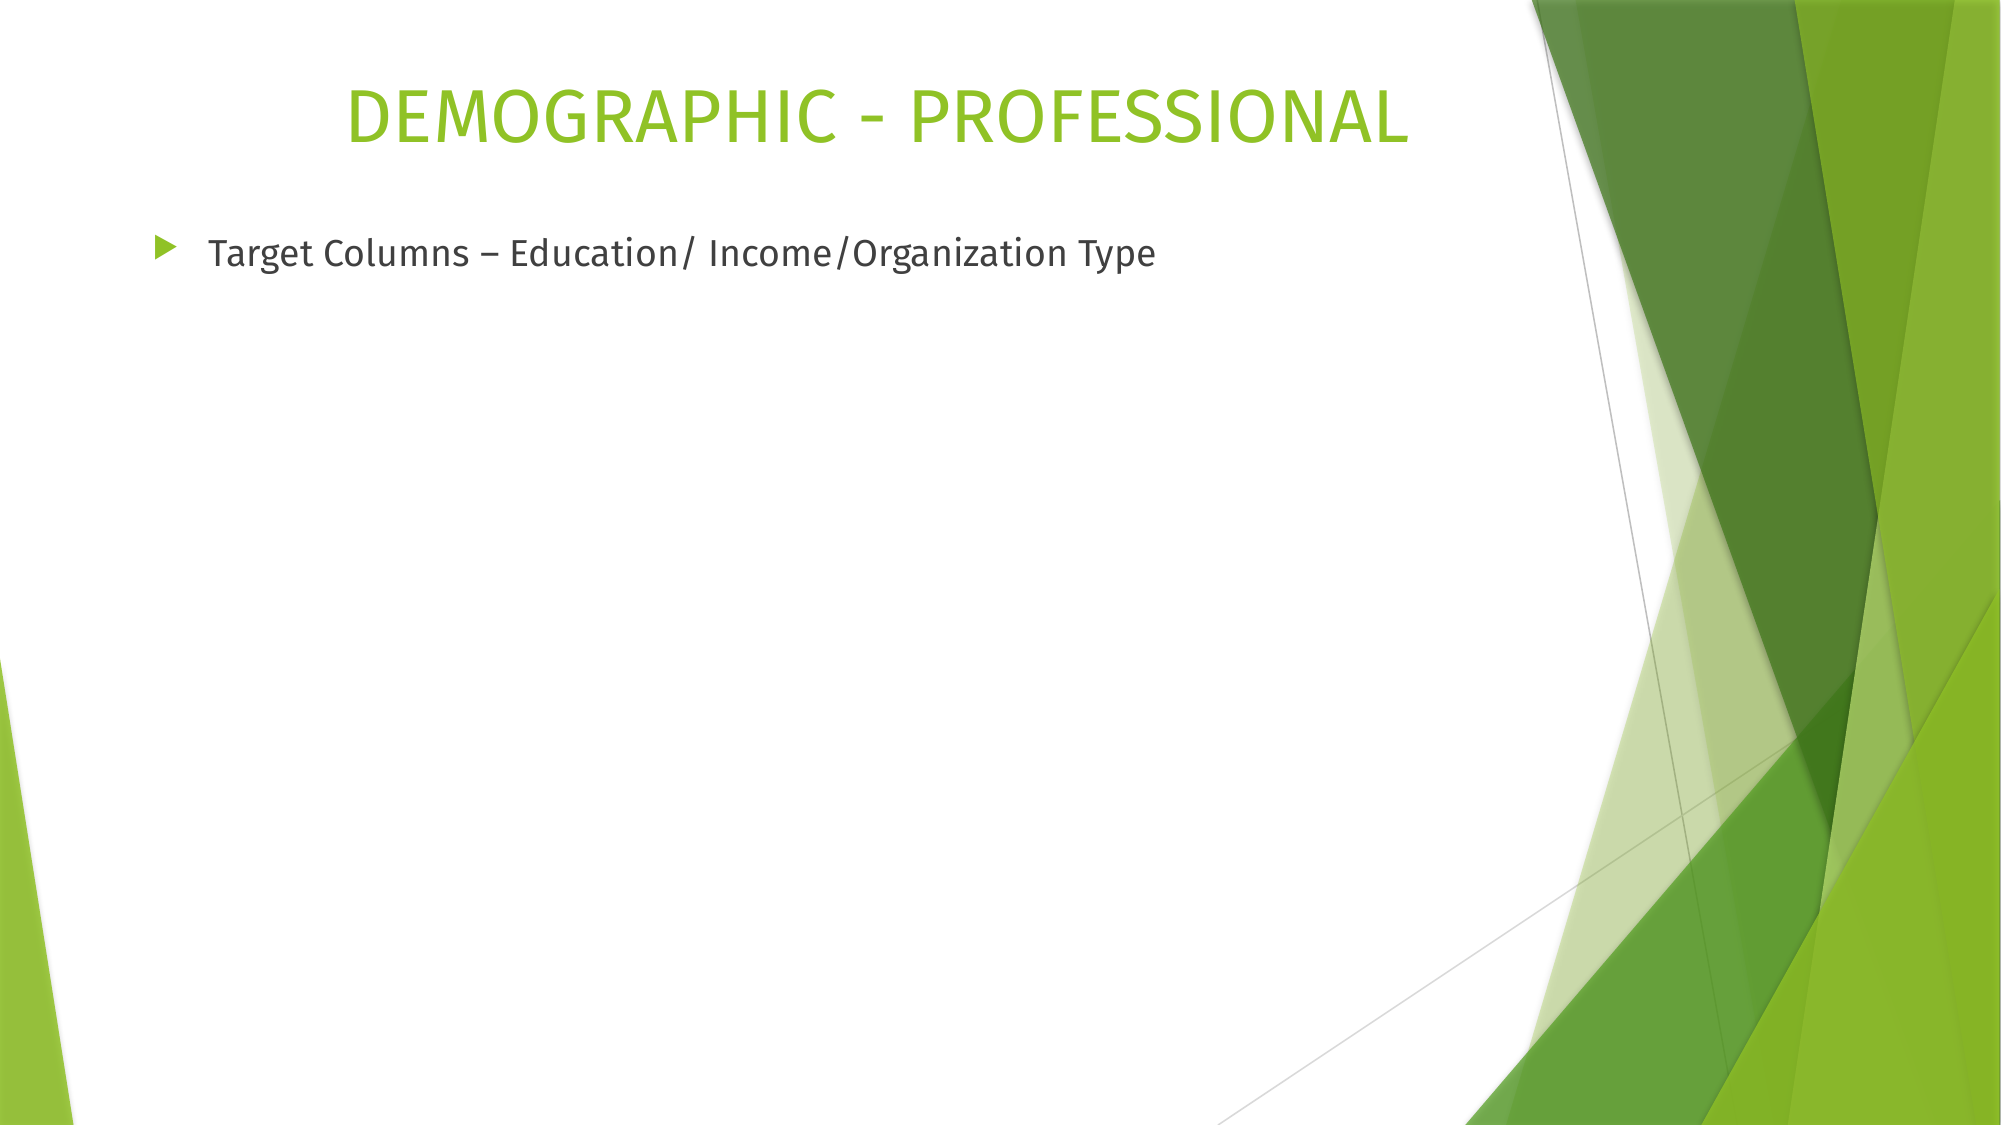

# DEMOGRAPHIC - PROFESSIONAL
Target Columns – Education/ Income/Organization Type